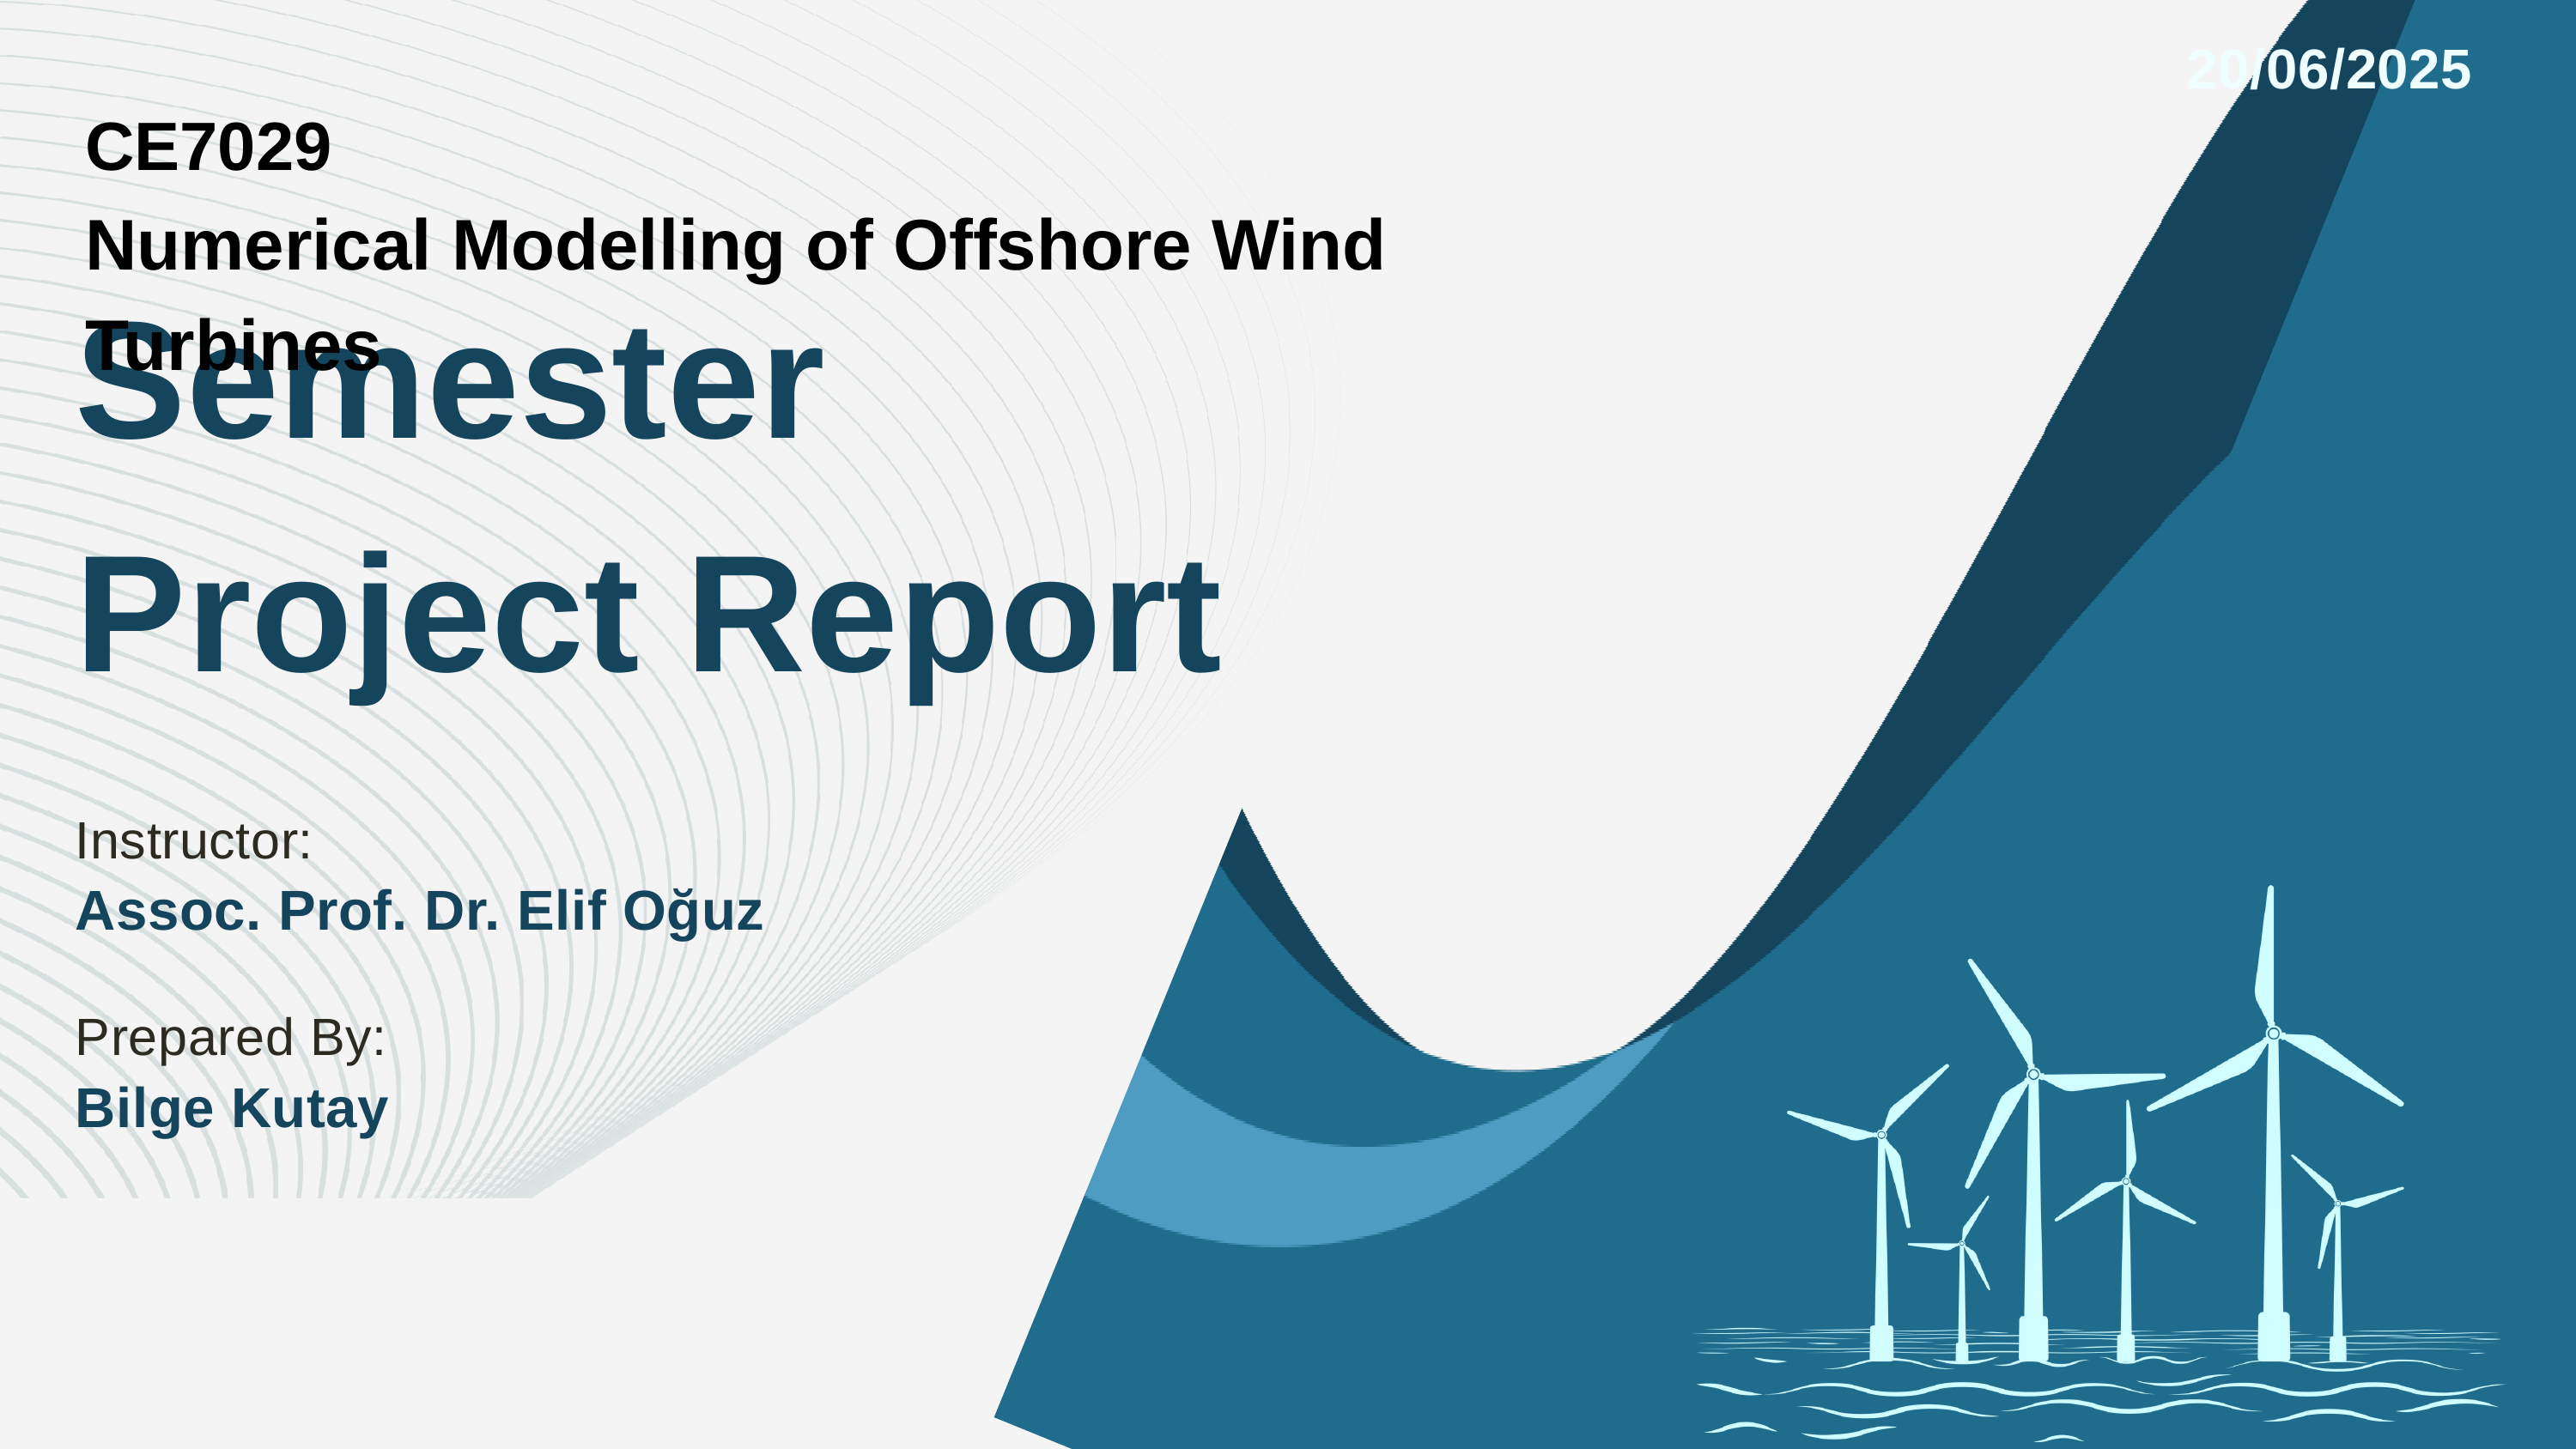

20/06/2025
CE7029
Numerical Modelling of Offshore Wind Turbines

Semester Project Report
Instructor:
Assoc. Prof. Dr. Elif Oğuz

Prepared By:
Bilge Kutay